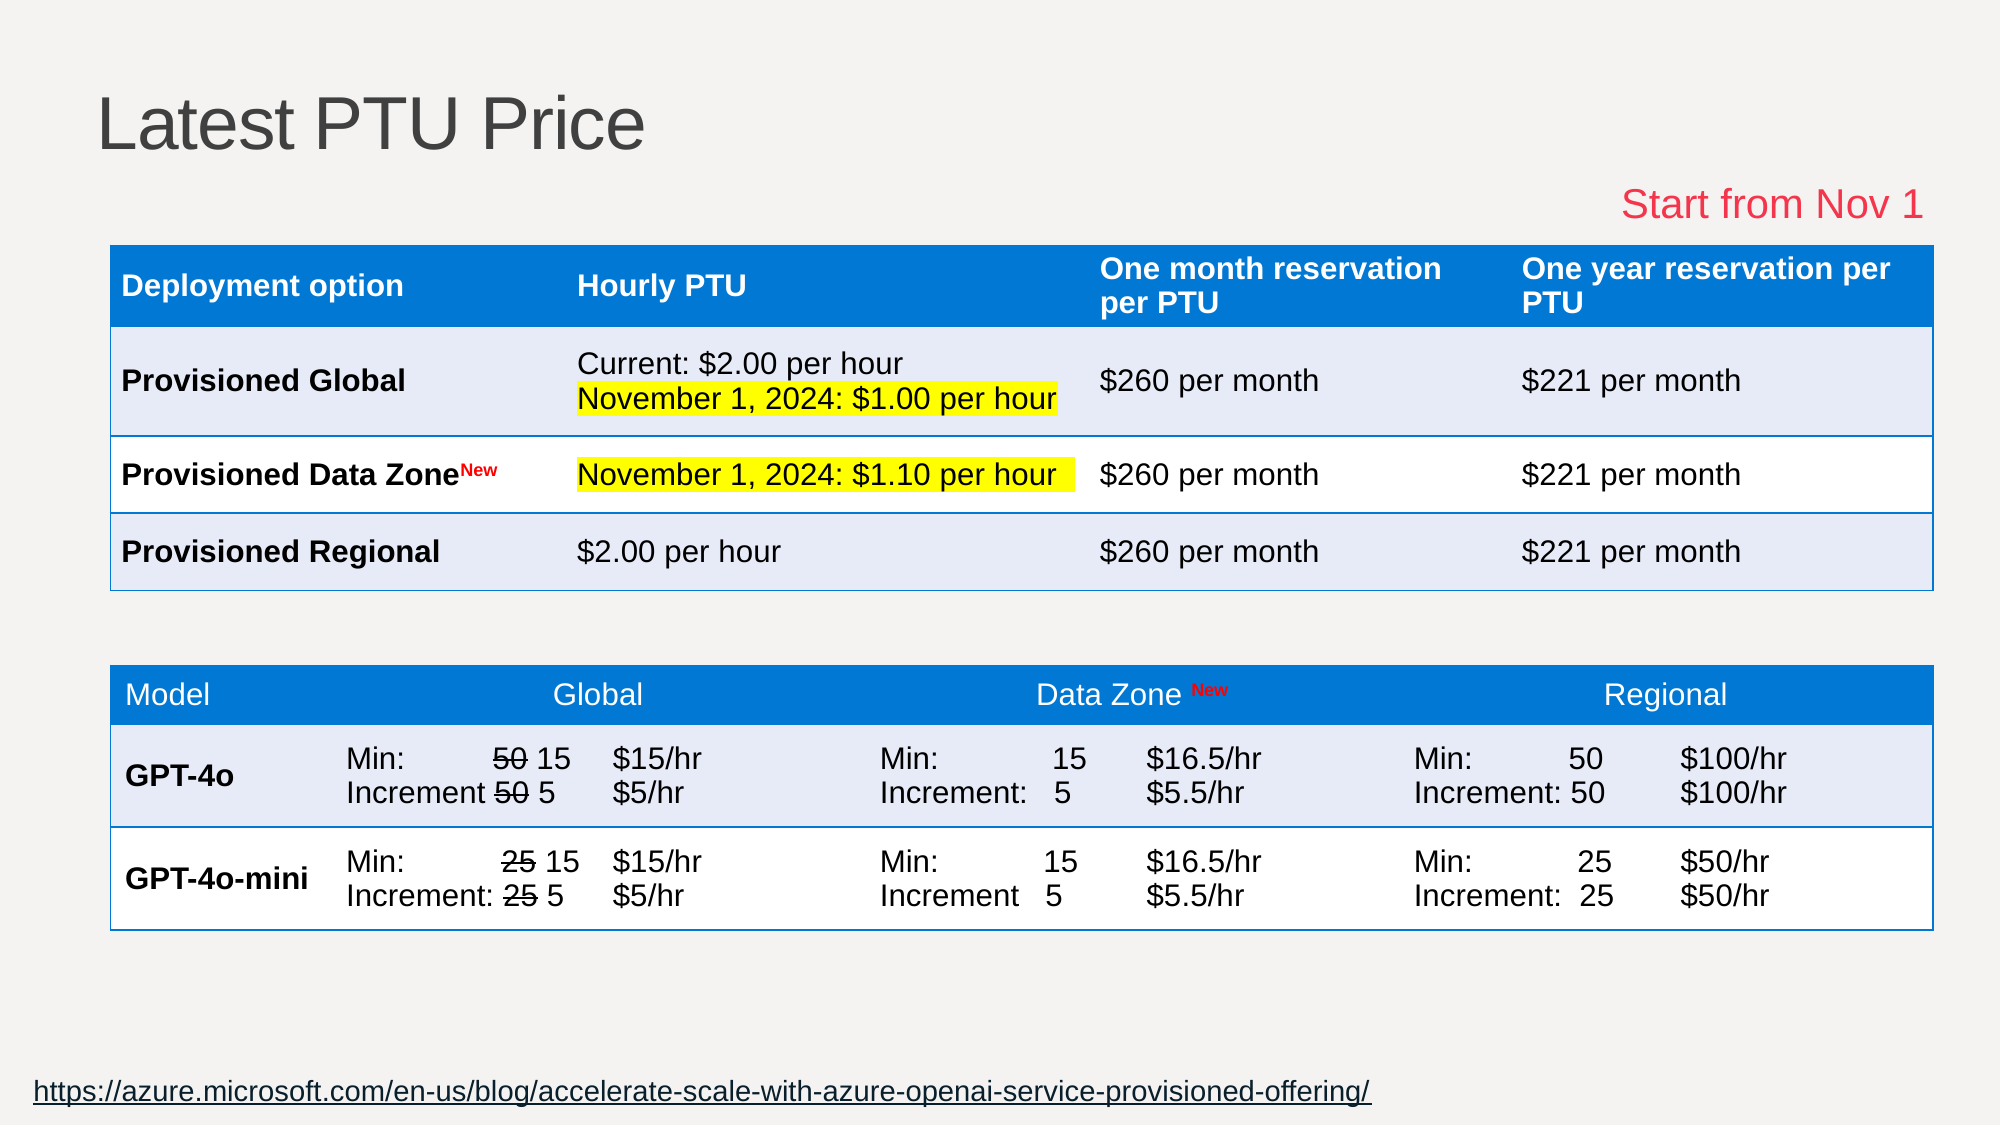

# Latest PTU Price
Start from Nov 1
| Deployment option | Hourly PTU | One month reservation per PTU | One year reservation per PTU |
| --- | --- | --- | --- |
| Provisioned Global | Current: $2.00 per hour November 1, 2024: $1.00 per hour | $260 per month | $221 per month |
| Provisioned Data ZoneNew | November 1, 2024: $1.10 per hour | $260 per month | $221 per month |
| Provisioned Regional | $2.00 per hour | $260 per month | $221 per month |
| Model | Global |  | Data Zone New |  | Regional |  |
| --- | --- | --- | --- | --- | --- | --- |
| GPT-4o | Min:  50 15 Increment 50 5 | $15/hr $5/hr | Min: 15 Increment: 5 | $16.5/hr $5.5/hr | Min: 50 Increment: 50 | $100/hr $100/hr |
| GPT-4o-mini | Min:  25 15 Increment: 25 5 | $15/hr $5/hr | Min: 15 Increment 5 | $16.5/hr $5.5/hr | Min: 25 Increment: 25 | $50/hr $50/hr |
https://azure.microsoft.com/en-us/blog/accelerate-scale-with-azure-openai-service-provisioned-offering/